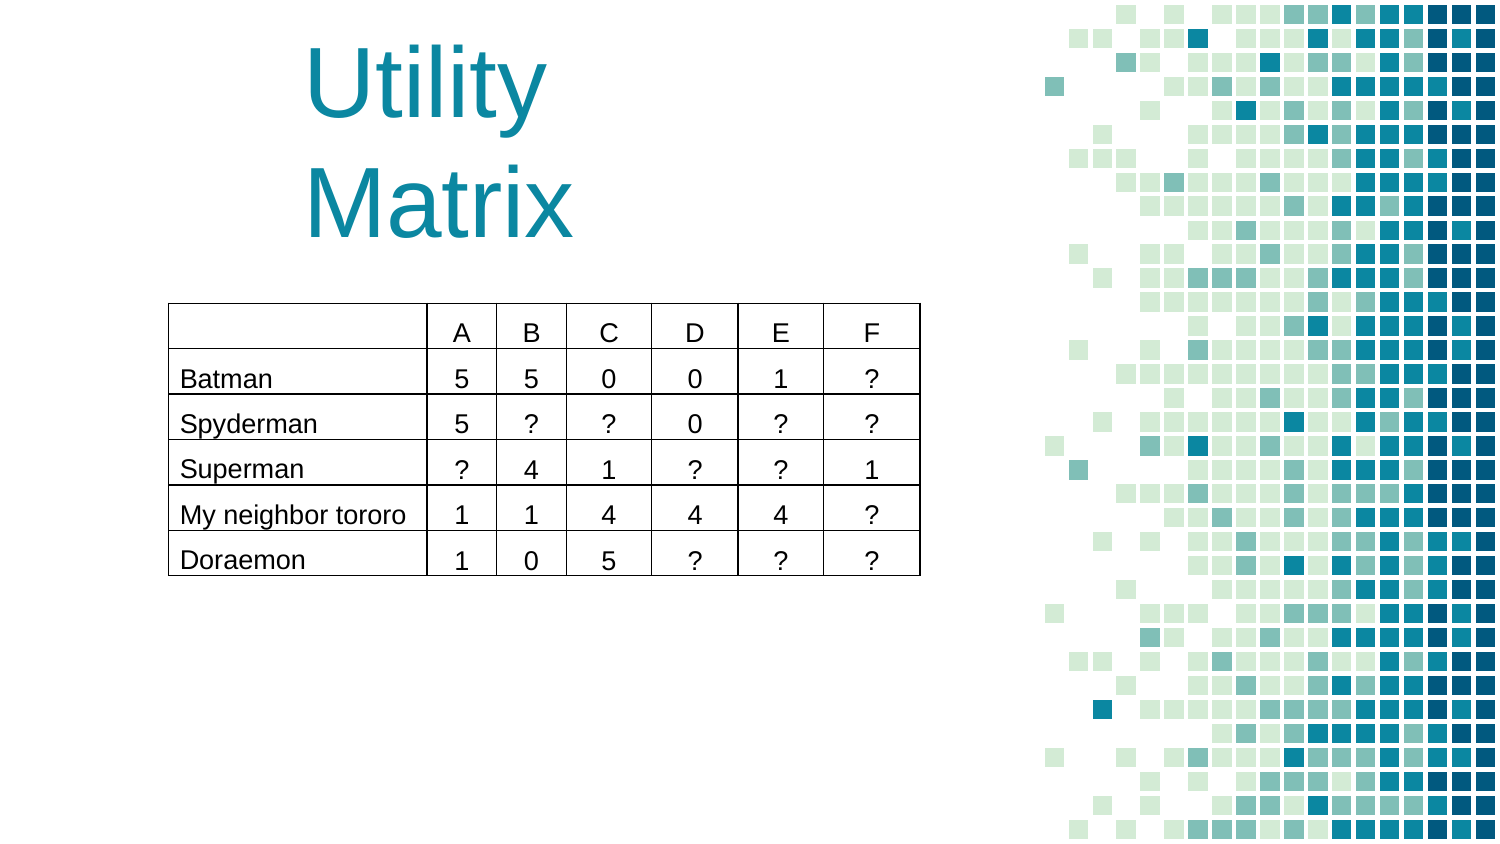

Utility Matrix
|  | A | B | C | D | E | F |
| --- | --- | --- | --- | --- | --- | --- |
| Batman | 5 | 5 | 0 | 0 | 1 | ? |
| Spyderman | 5 | ? | ? | 0 | ? | ? |
| Superman | ? | 4 | 1 | ? | ? | 1 |
| My neighbor tororo | 1 | 1 | 4 | 4 | 4 | ? |
| Doraemon | 1 | 0 | 5 | ? | ? | ? |